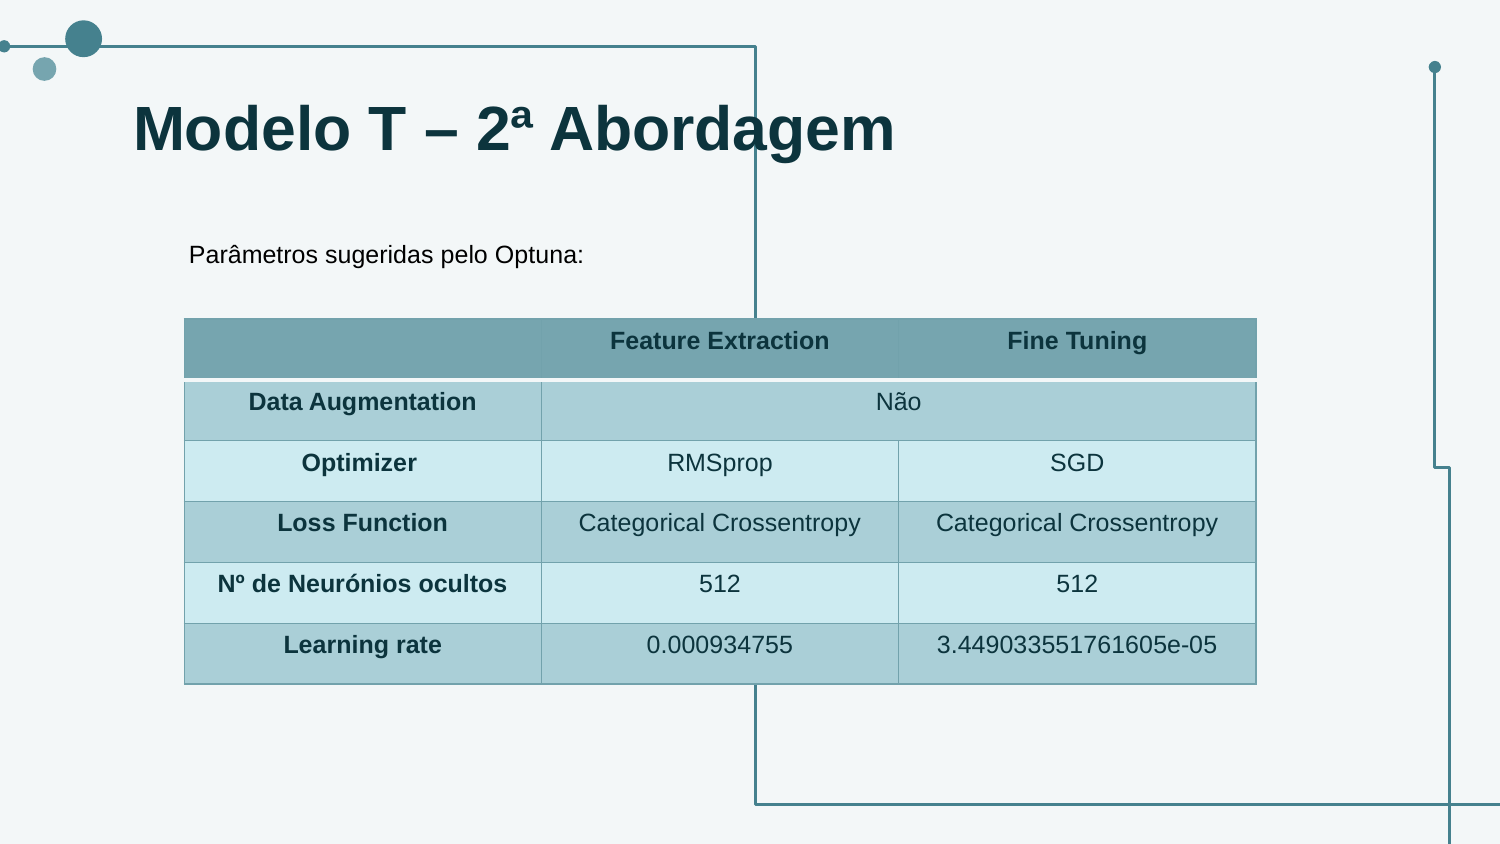

# Modelo T – 2ª Abordagem
Parâmetros sugeridas pelo Optuna:

|  | Feature Extraction | Fine Tuning |
| --- | --- | --- |
| Data Augmentation | Não |  |
| Optimizer | RMSprop | SGD |
| Loss Function | Categorical Crossentropy | Categorical Crossentropy |
| Nº de Neurónios ocultos | 512 | 512 |
| Learning rate | 0.000934755 | 3.449033551761605e-05 |